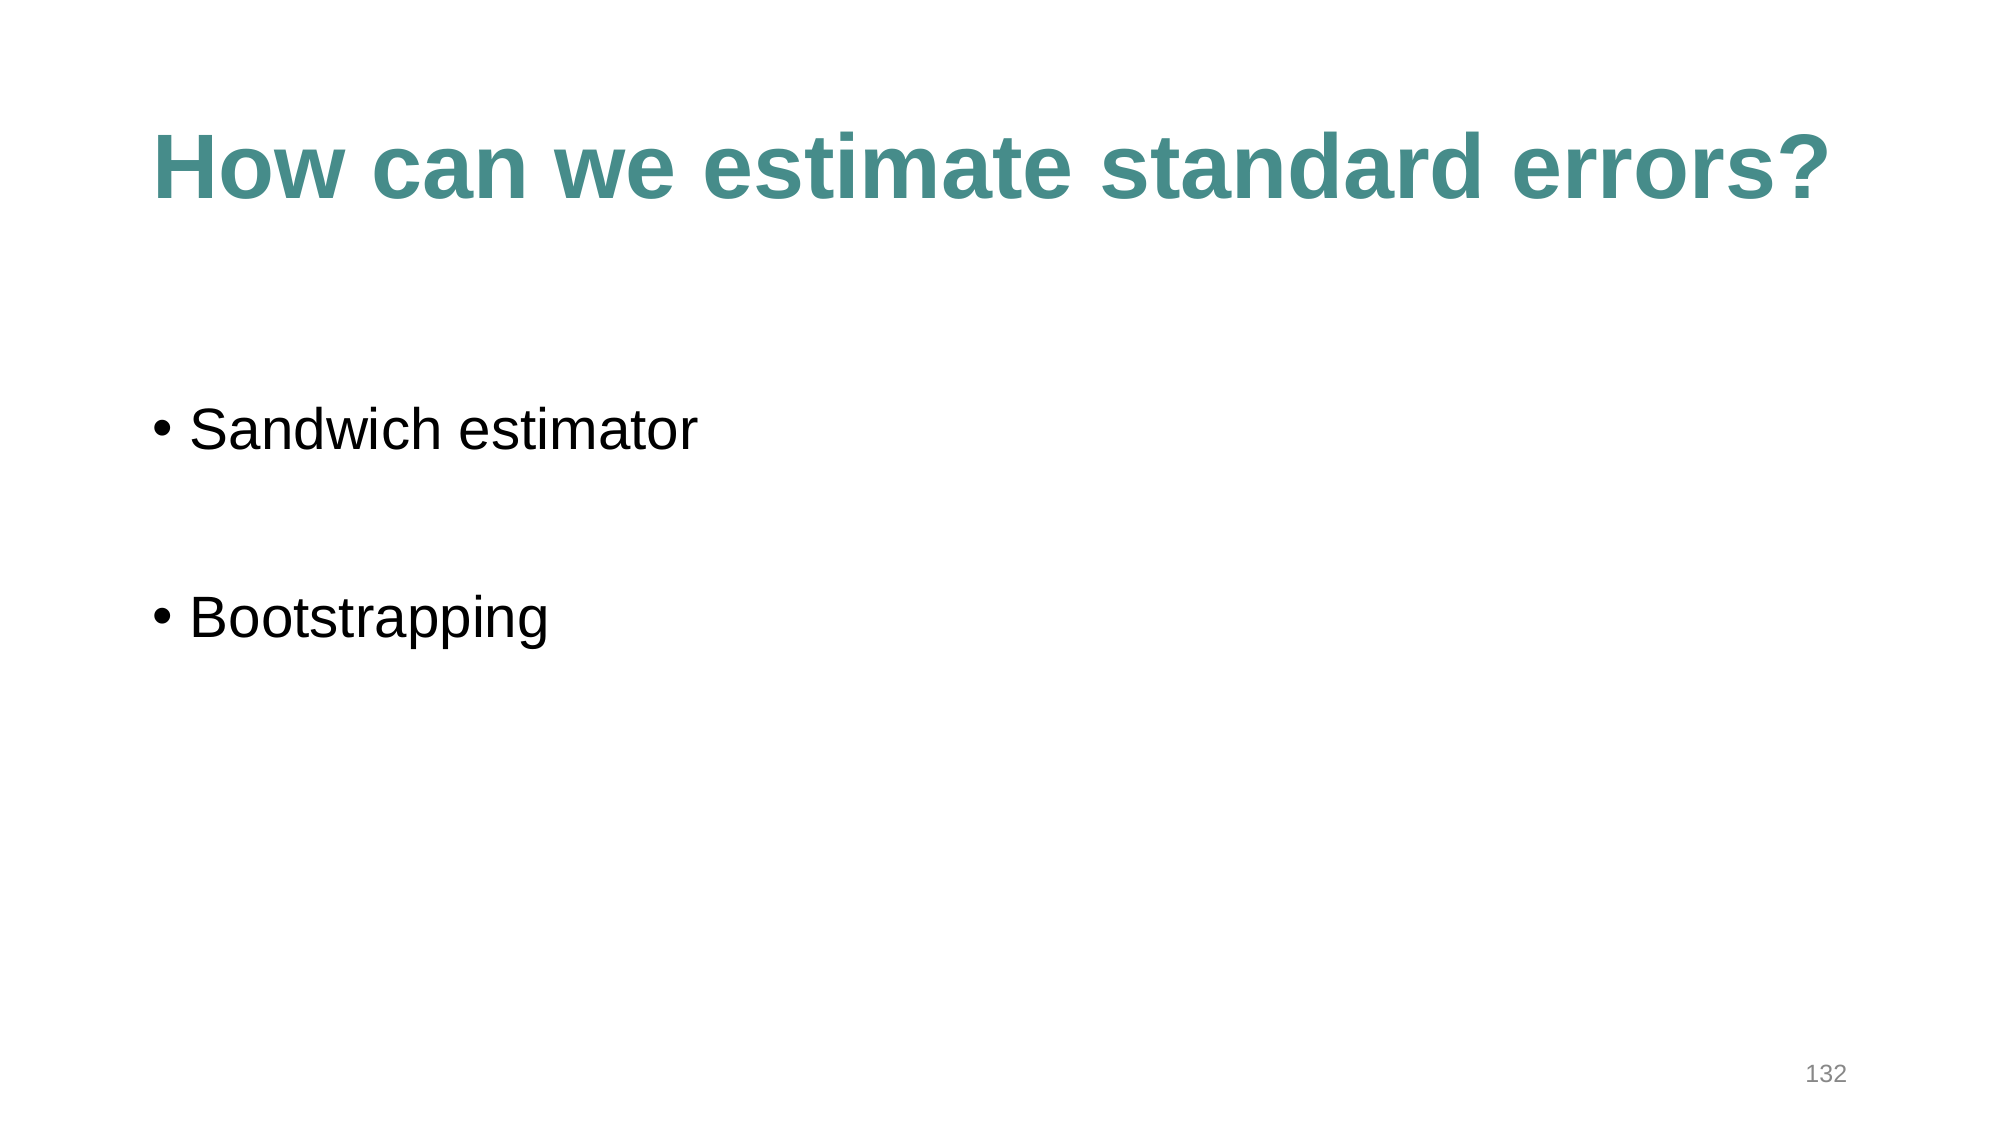

# How can we estimate standard errors?
Sandwich estimator

Bootstrapping
132